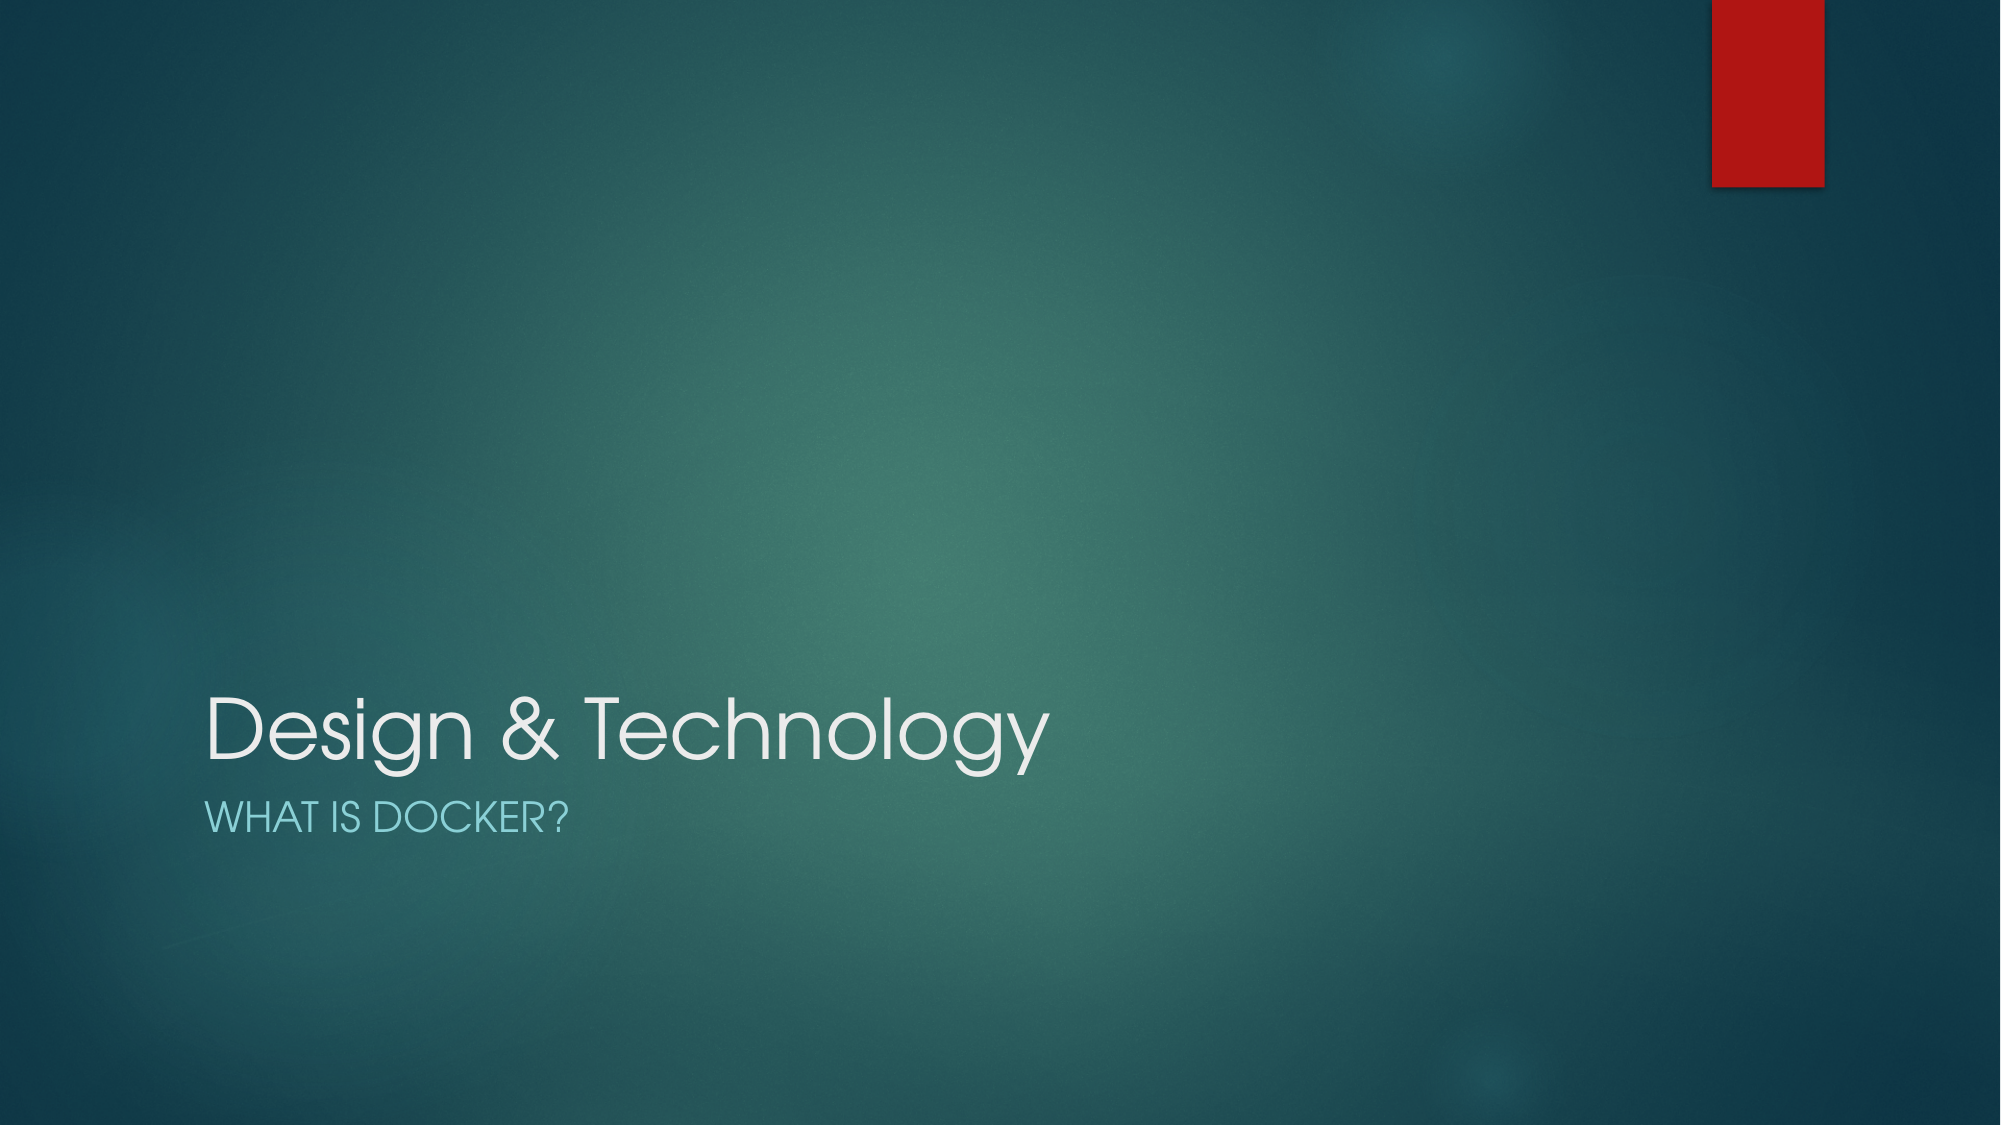

# Design & Technology
What is Docker?